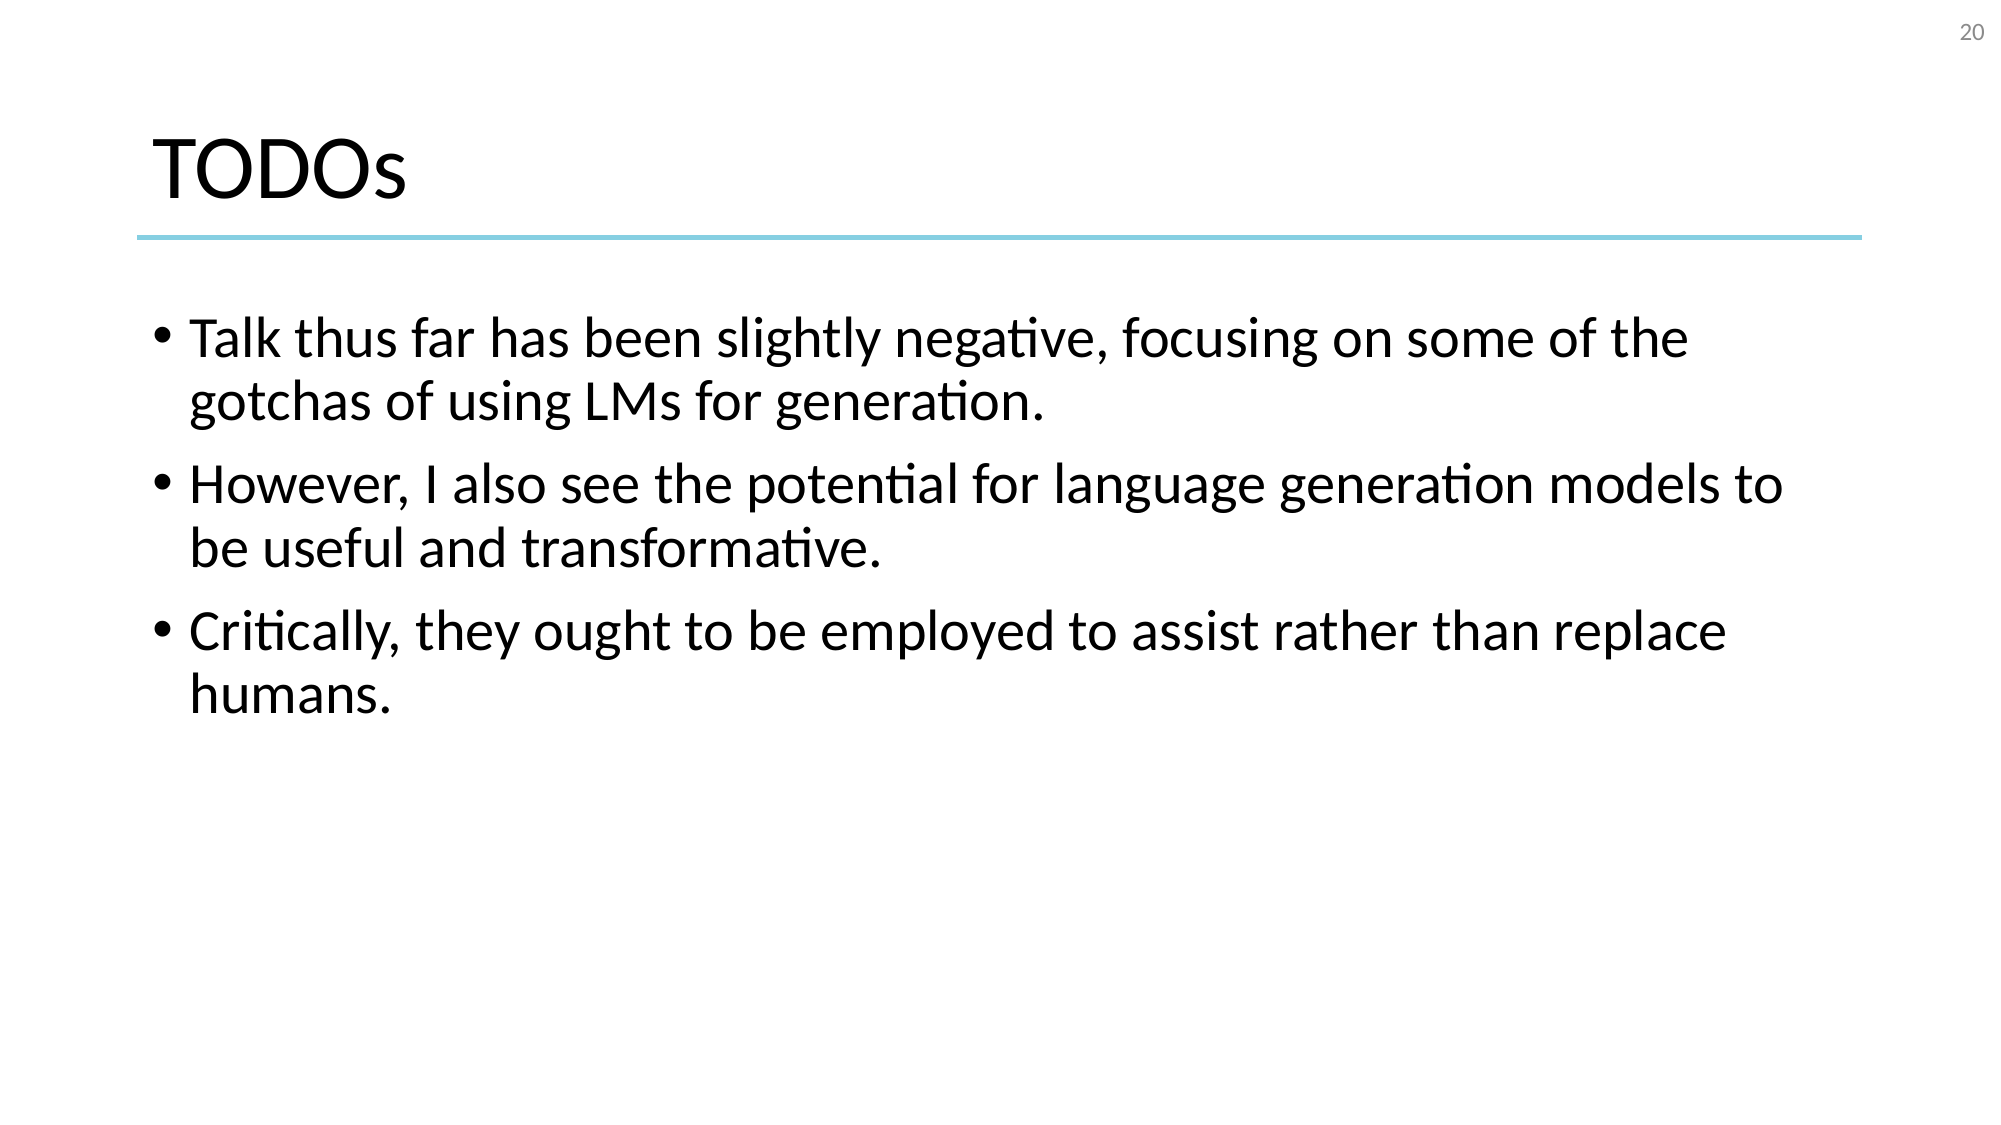

20
# TODOs
Talk thus far has been slightly negative, focusing on some of the gotchas of using LMs for generation.
However, I also see the potential for language generation models to be useful and transformative.
Critically, they ought to be employed to assist rather than replace humans.